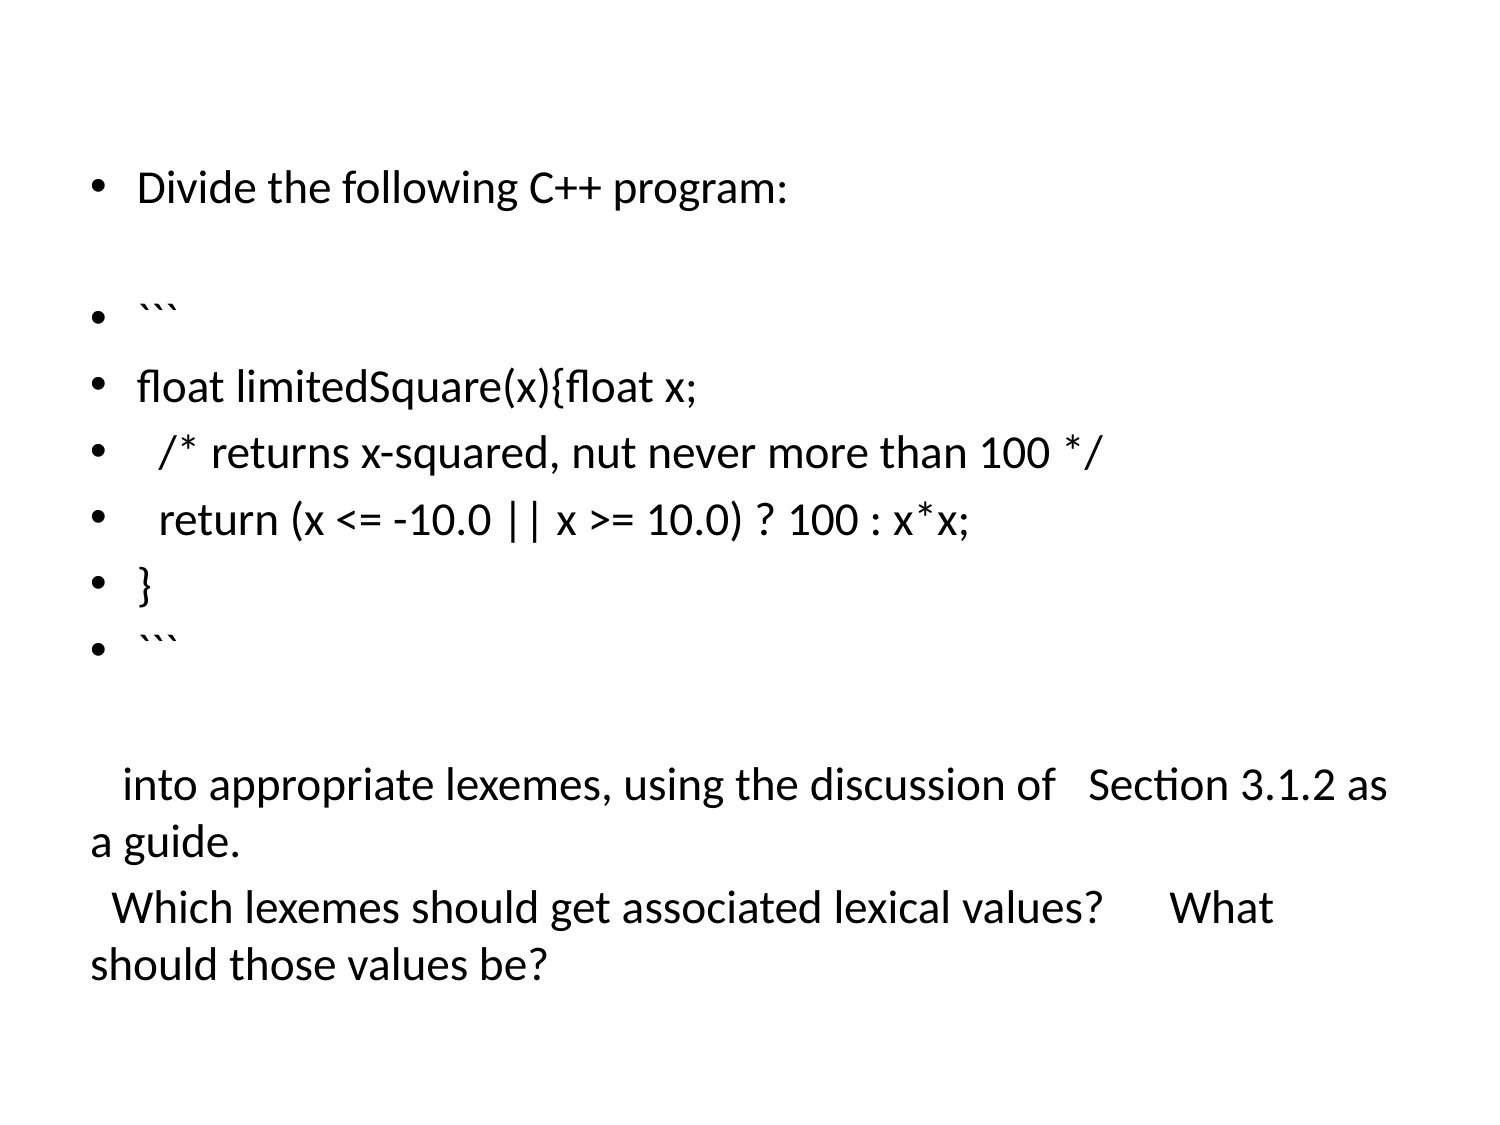

Divide the following C++ program:

```
float limitedSquare(x){float x;
  /* returns x-squared, nut never more than 100 */
  return (x <= -10.0 || x >= 10.0) ? 100 : x*x;
}
```

   into appropriate lexemes, using the discussion of   Section 3.1.2 as a guide.
  Which lexemes should get associated lexical values?      What should those values be?